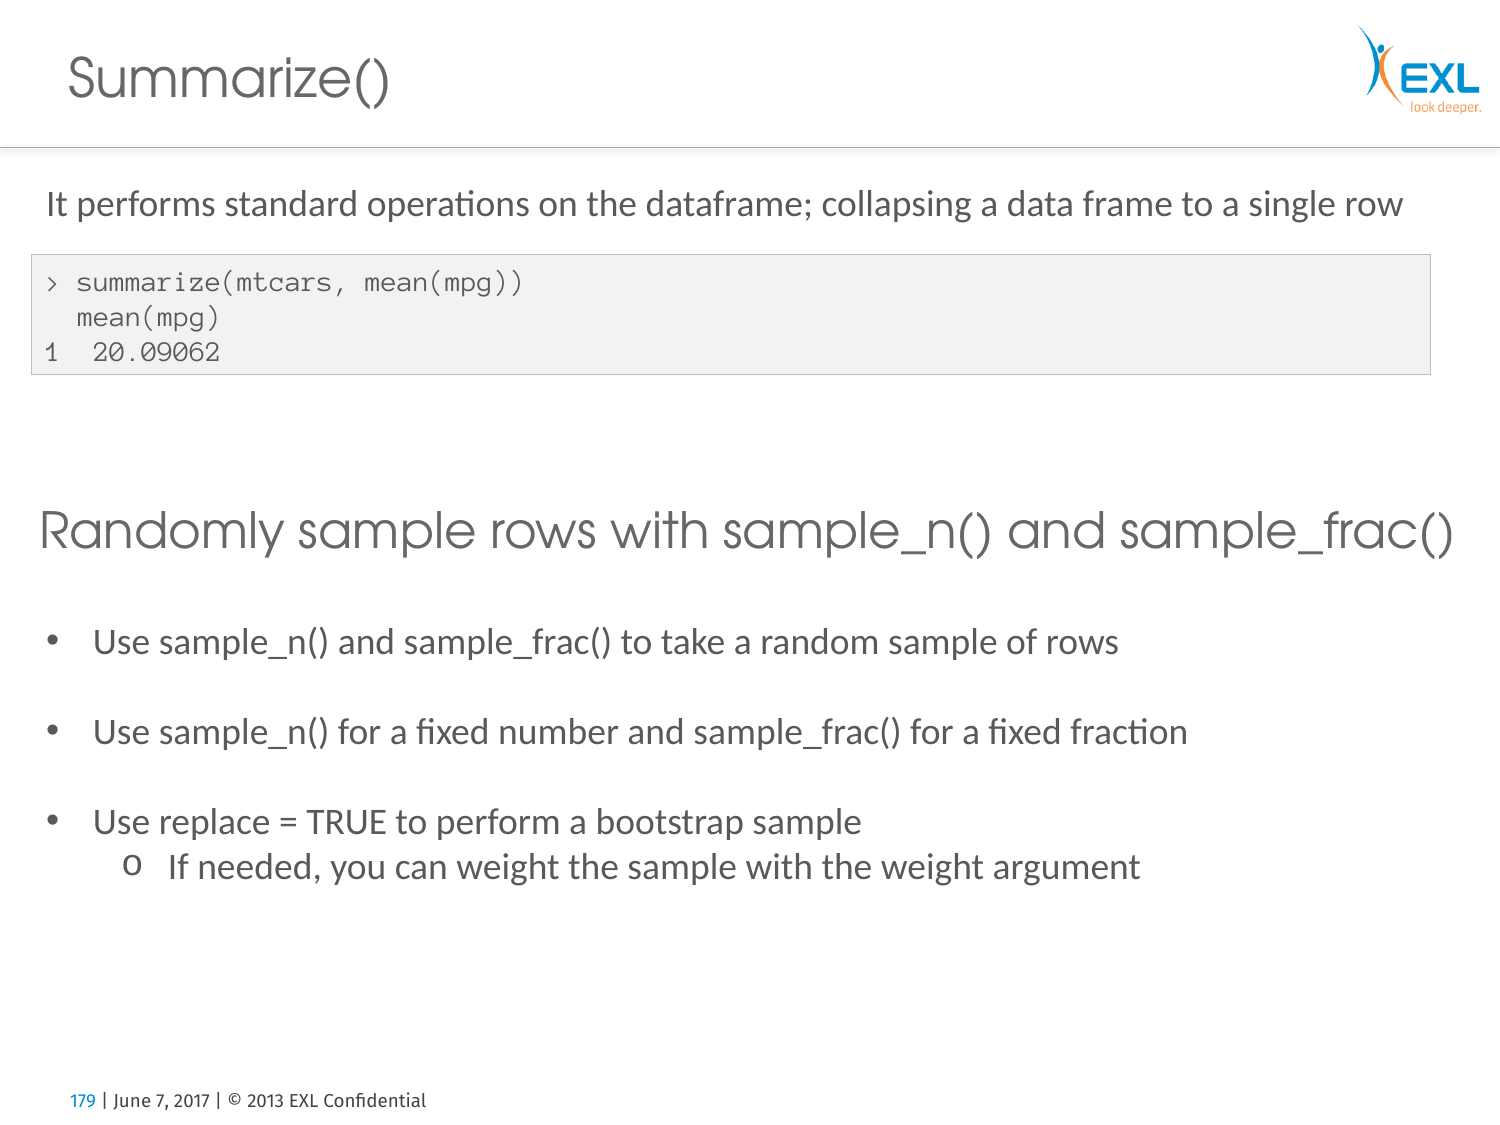

# Summarize()
It performs standard operations on the dataframe; collapsing a data frame to a single row

> summarize(mtcars, mean(mpg))
  mean(mpg)
1  20.09062
Randomly sample rows with sample_n() and sample_frac()
Use sample_n() and sample_frac() to take a random sample of rows

Use sample_n() for a fixed number and sample_frac() for a fixed fraction

Use replace = TRUE to perform a bootstrap sample
If needed, you can weight the sample with the weight argument